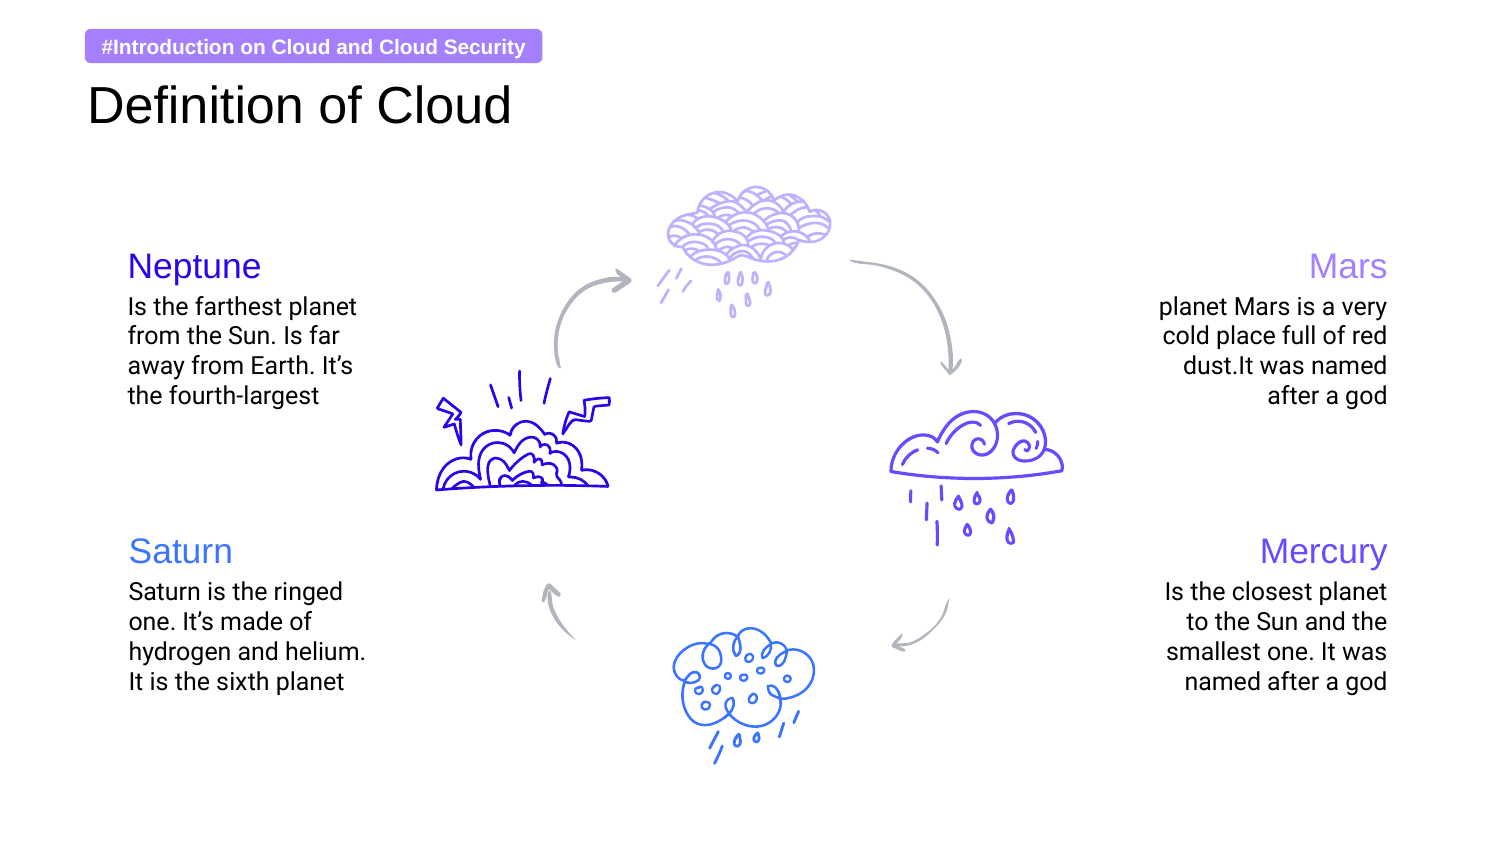

#Introduction on Cloud and Cloud Security
# Definition of Cloud

Mars
planet Mars is a very cold place full of red dust.It was named after a god

Neptune
Is the farthest planet from the Sun. Is far away from Earth. It’s the fourth-largest

Mercury
Is the closest planet to the Sun and the smallest one. It was named after a god

Saturn
Saturn is the ringed one. It’s made of hydrogen and helium. It is the sixth planet